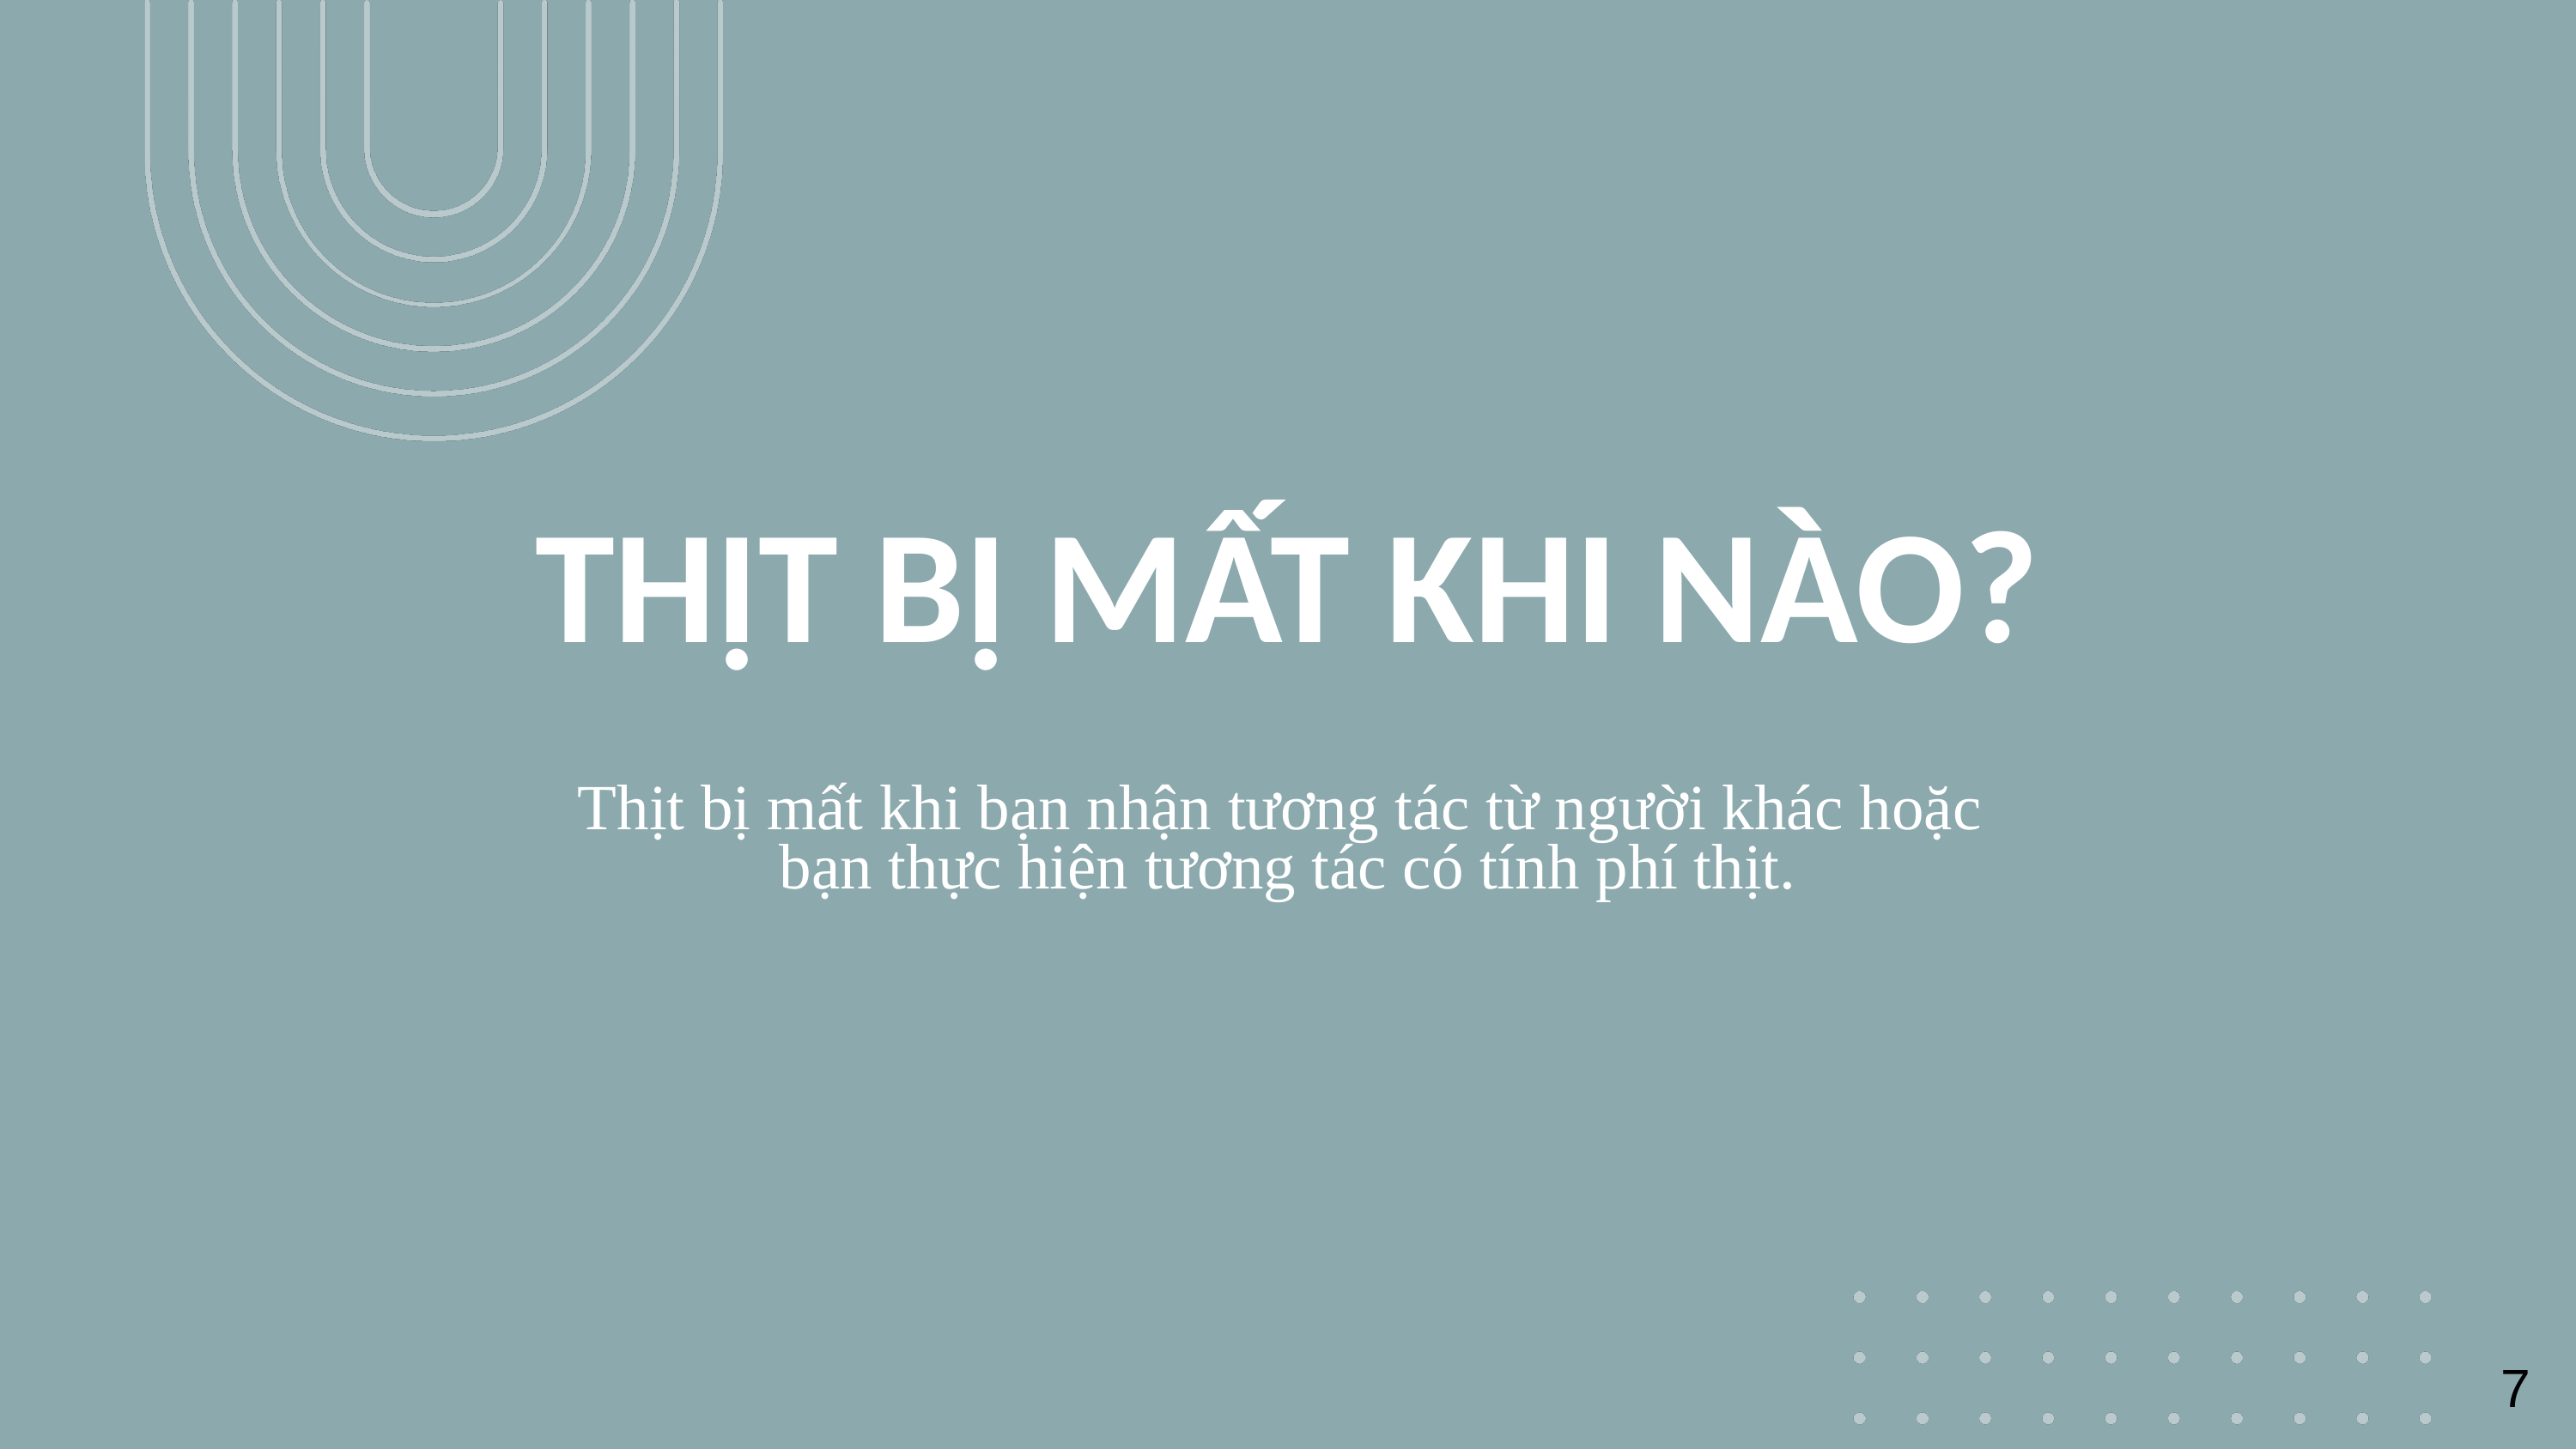

THỊT BỊ MẤT KHI NÀO?
Thịt bị mất khi bạn nhận tương tác từ người khác hoặc
bạn thực hiện tương tác có tính phí thịt.

7